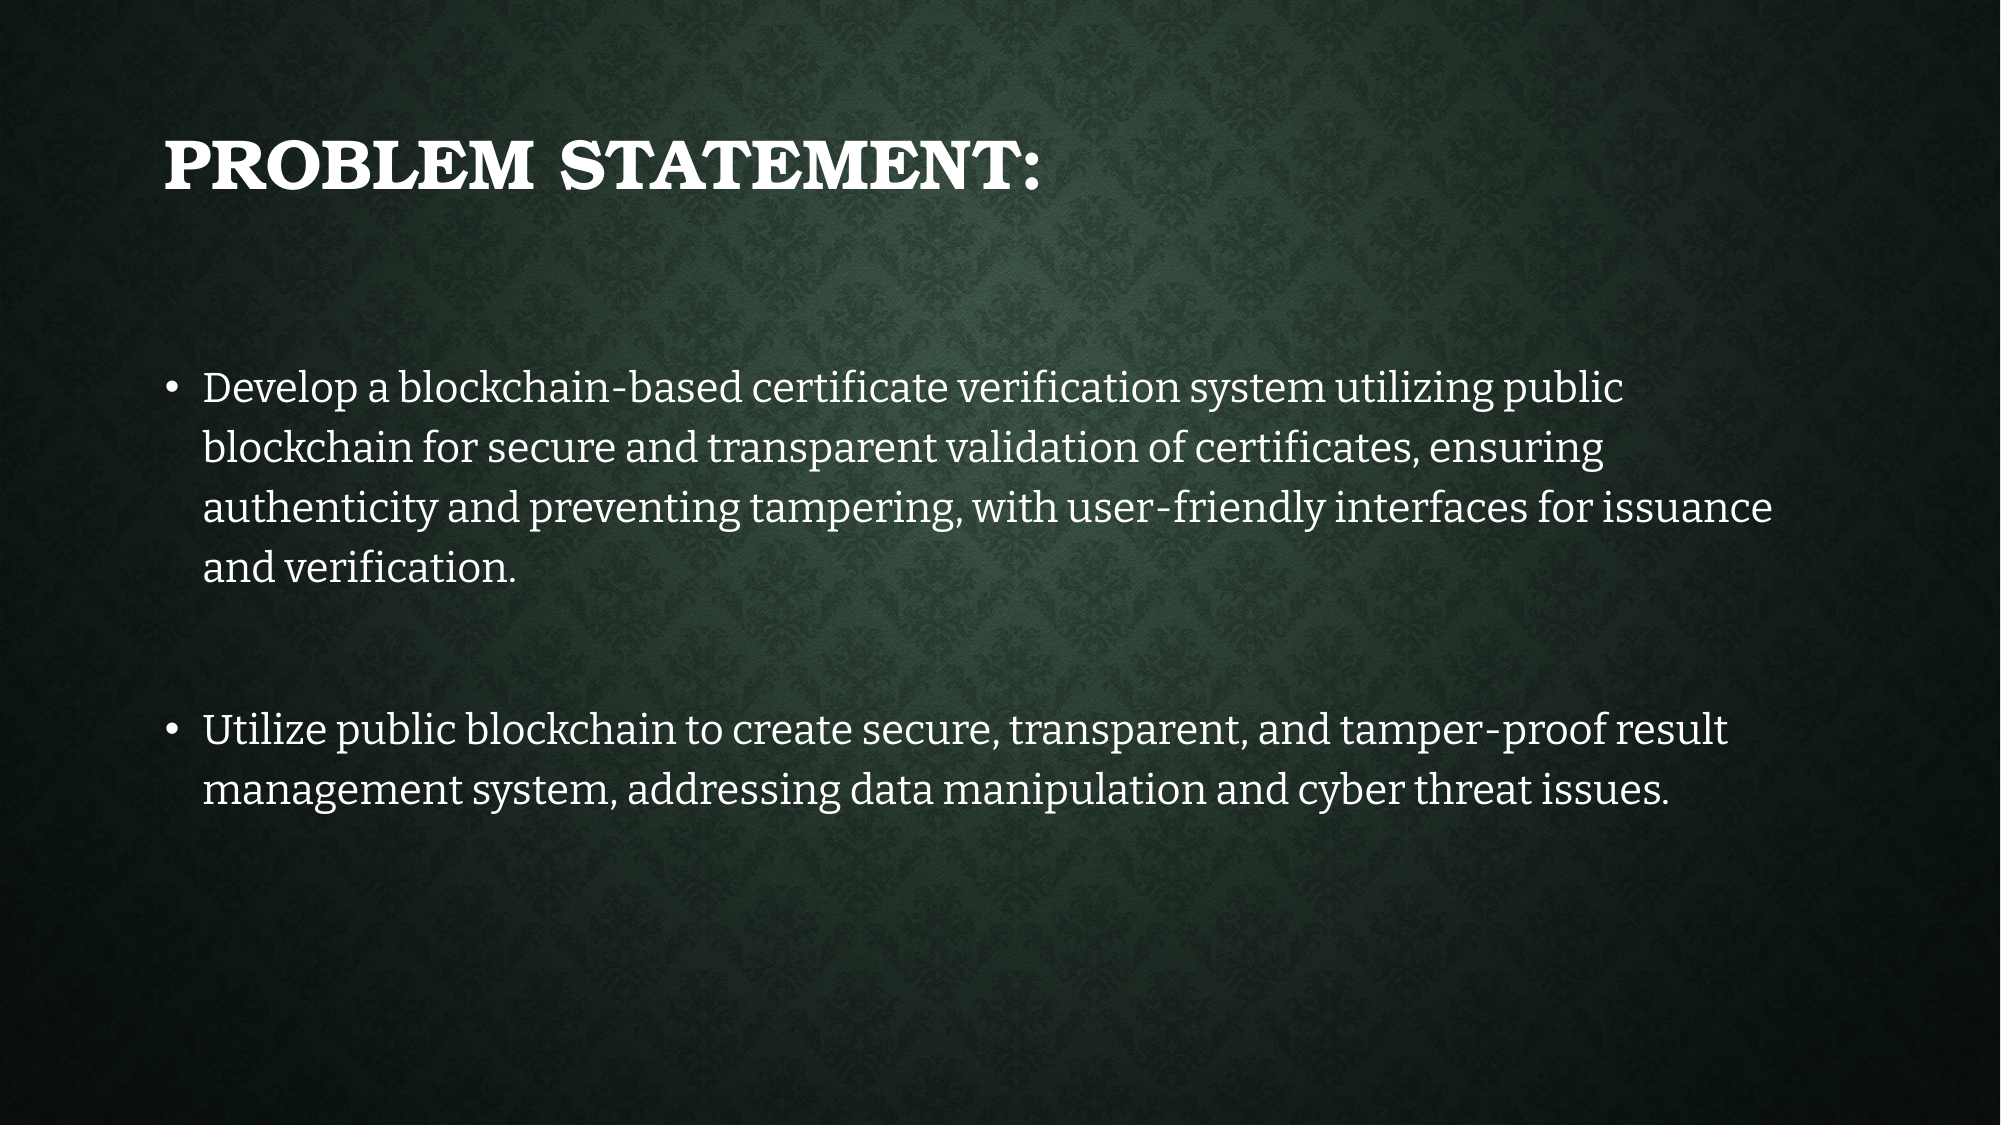

# Problem statement:
Develop a blockchain-based certificate verification system utilizing public blockchain for secure and transparent validation of certificates, ensuring authenticity and preventing tampering, with user-friendly interfaces for issuance and verification.

Utilize public blockchain to create secure, transparent, and tamper-proof result management system, addressing data manipulation and cyber threat issues.